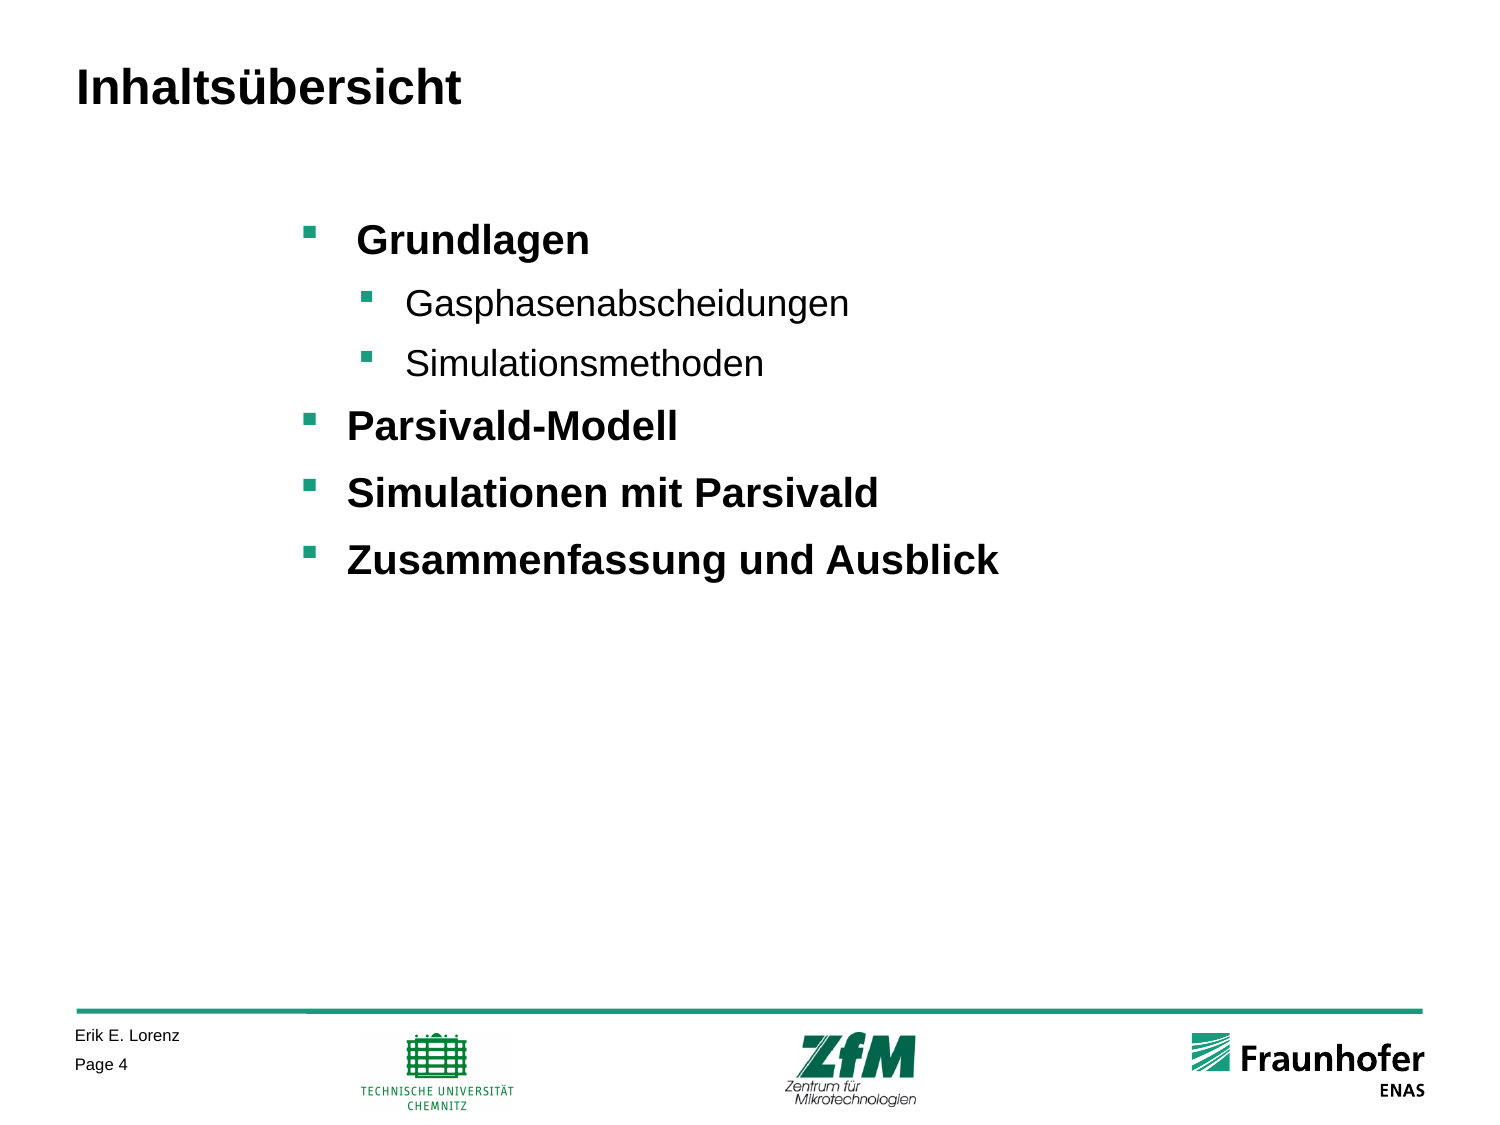

# Inhaltsübersicht
Grundlagen
Gasphasenabscheidungen
Simulationsmethoden
Parsivald-Modell
Simulationen mit Parsivald
Zusammenfassung und Ausblick